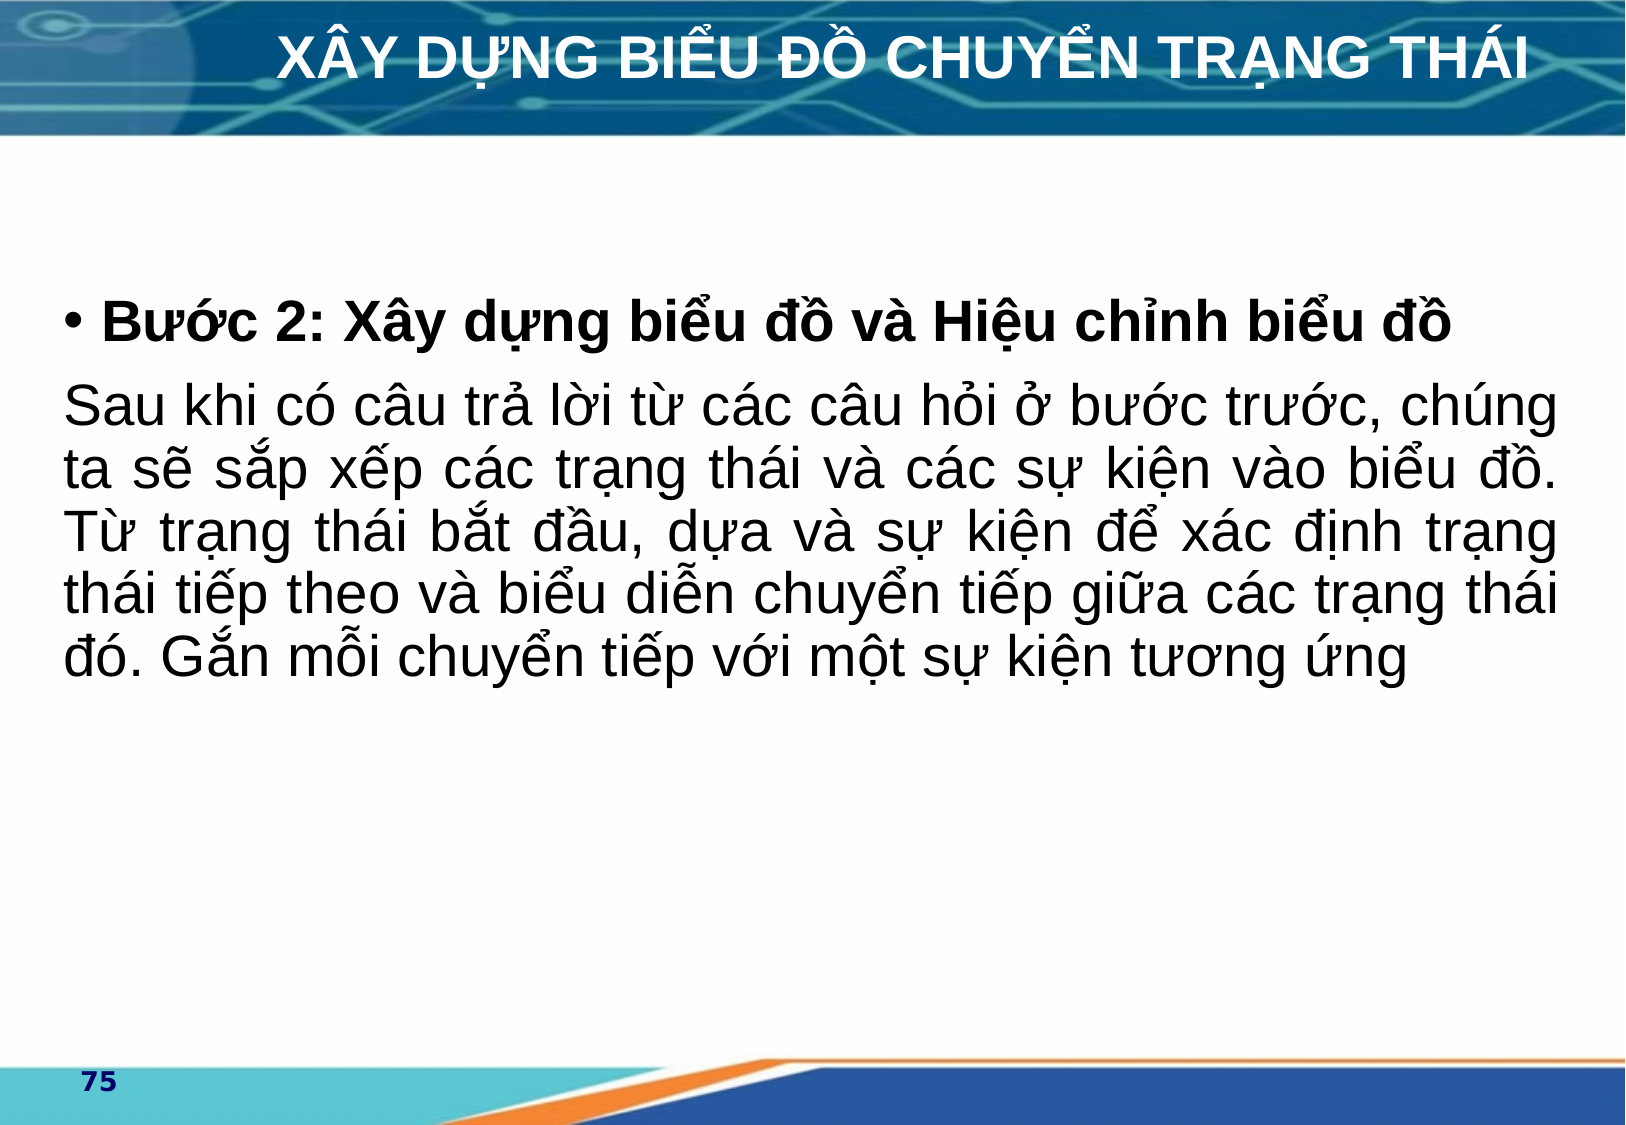

# XÂY DỰNG BIỂU ĐỒ CHUYỂN TRẠNG THÁI
Bước 2: Xây dựng biểu đồ và Hiệu chỉnh biểu đồ
Sau khi có câu trả lời từ các câu hỏi ở bước trước, chúng ta sẽ sắp xếp các trạng thái và các sự kiện vào biểu đồ. Từ trạng thái bắt đầu, dựa và sự kiện để xác định trạng thái tiếp theo và biểu diễn chuyển tiếp giữa các trạng thái đó. Gắn mỗi chuyển tiếp với một sự kiện tương ứng
75